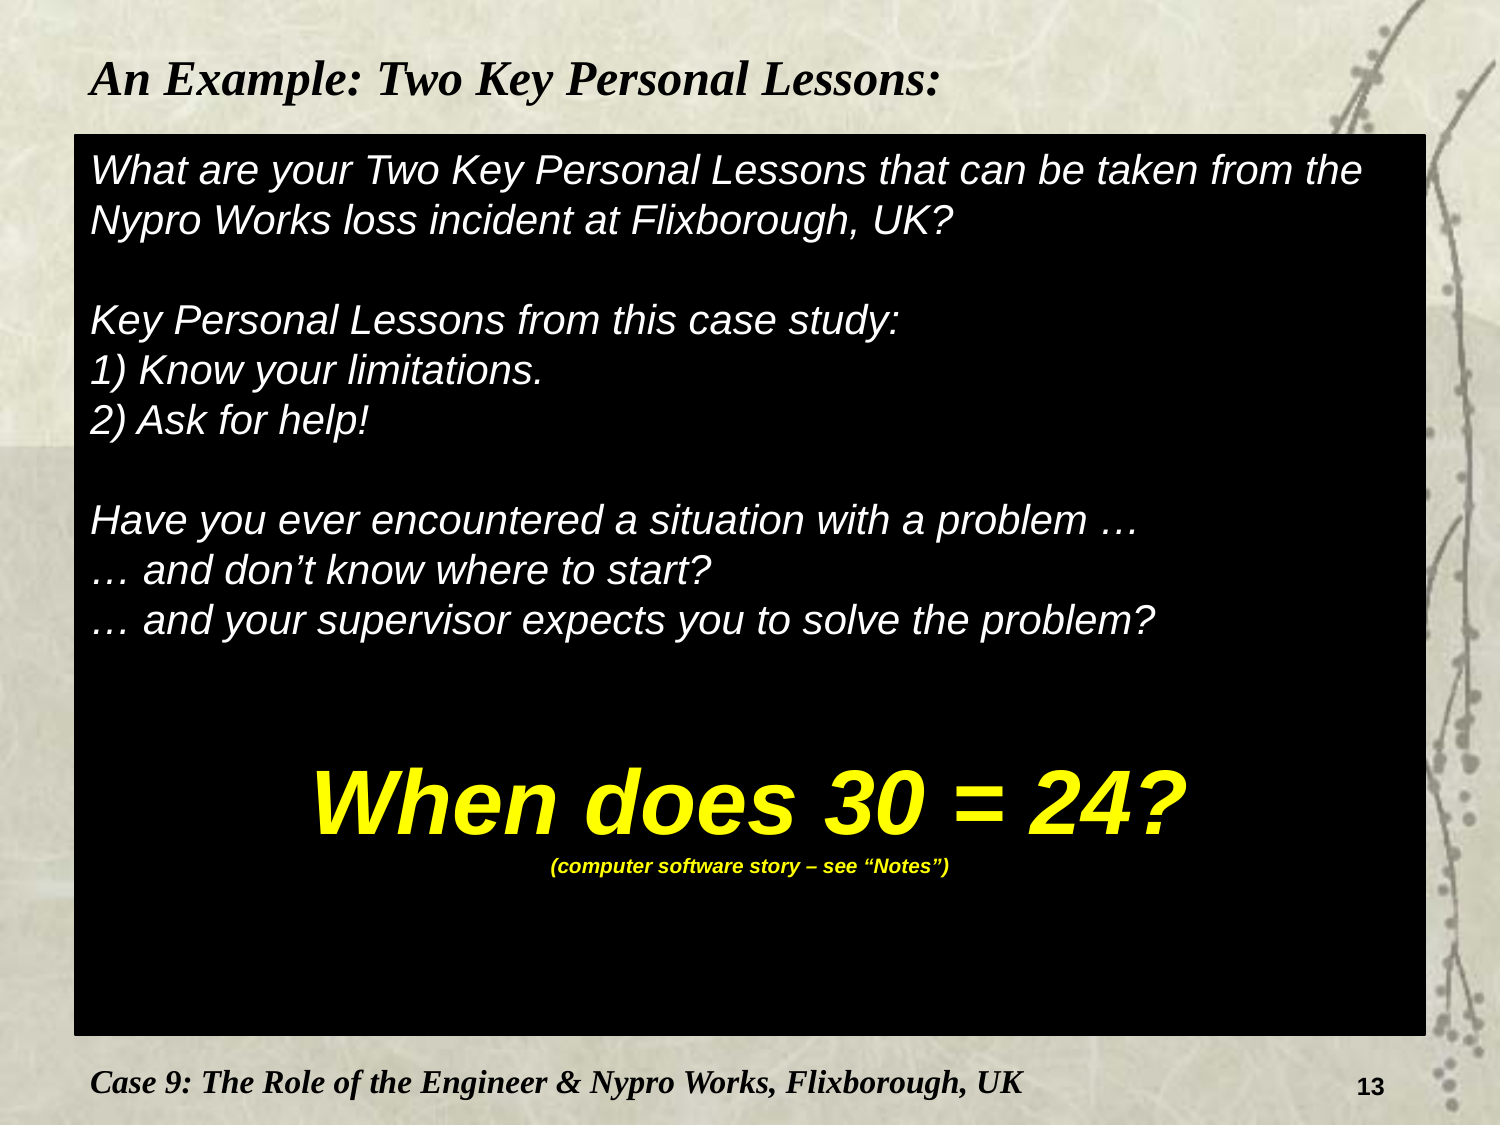

An Example: Two Key Personal Lessons:
What are your Two Key Personal Lessons that can be taken from the Nypro Works loss incident at Flixborough, UK?

Key Personal Lessons from this case study:
1) Know your limitations.
2) Ask for help!

Have you ever encountered a situation with a problem …
… and don’t know where to start?
… and your supervisor expects you to solve the problem?

When does 30 = 24?
(computer software story – see “Notes”)

Case 9: The Role of the Engineer & Nypro Works, Flixborough, UK
13